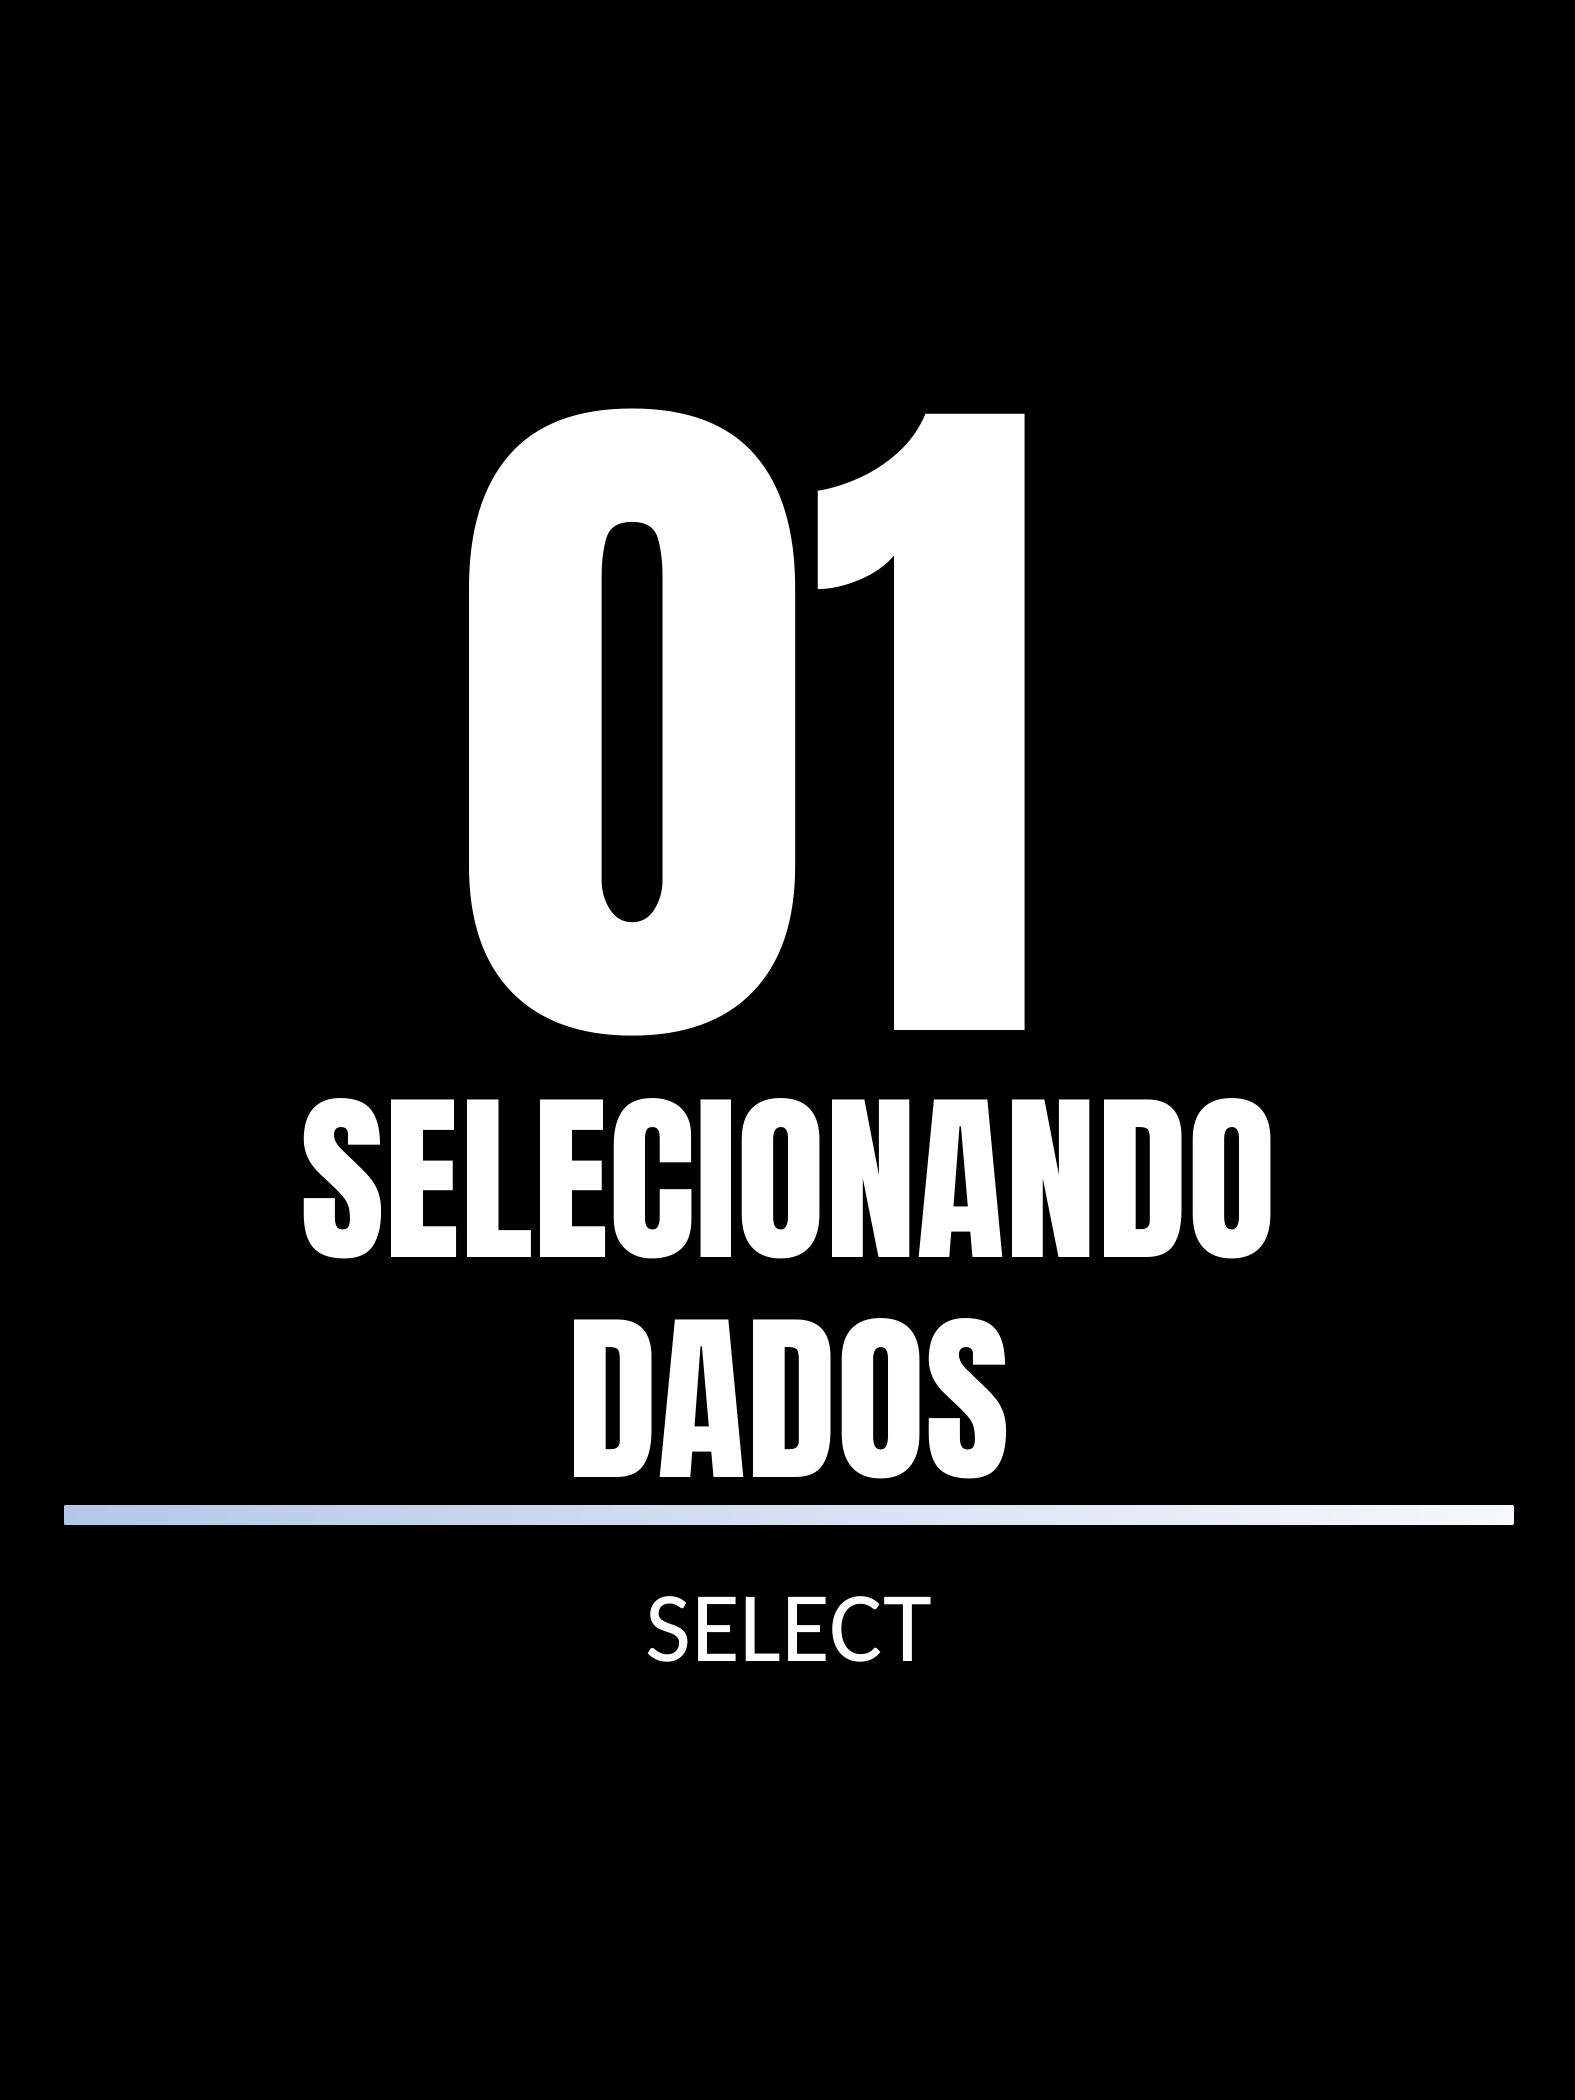

01
SELECIONANDO DADOS

SELECT

Comandos Básicos SQL - Vitor Gerevini
3